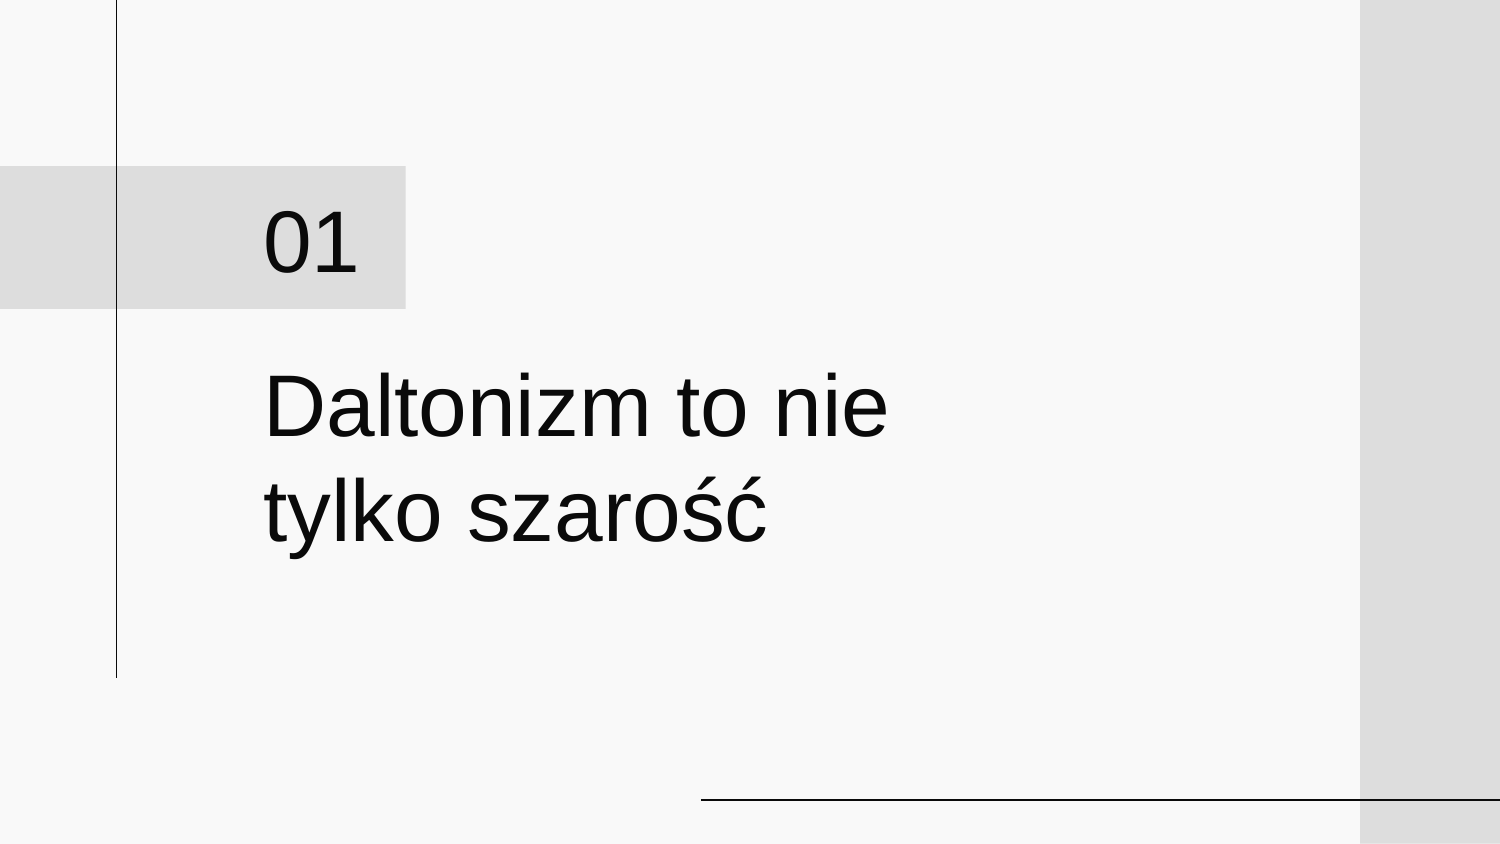

01
# Daltonizm to nie tylko szarość